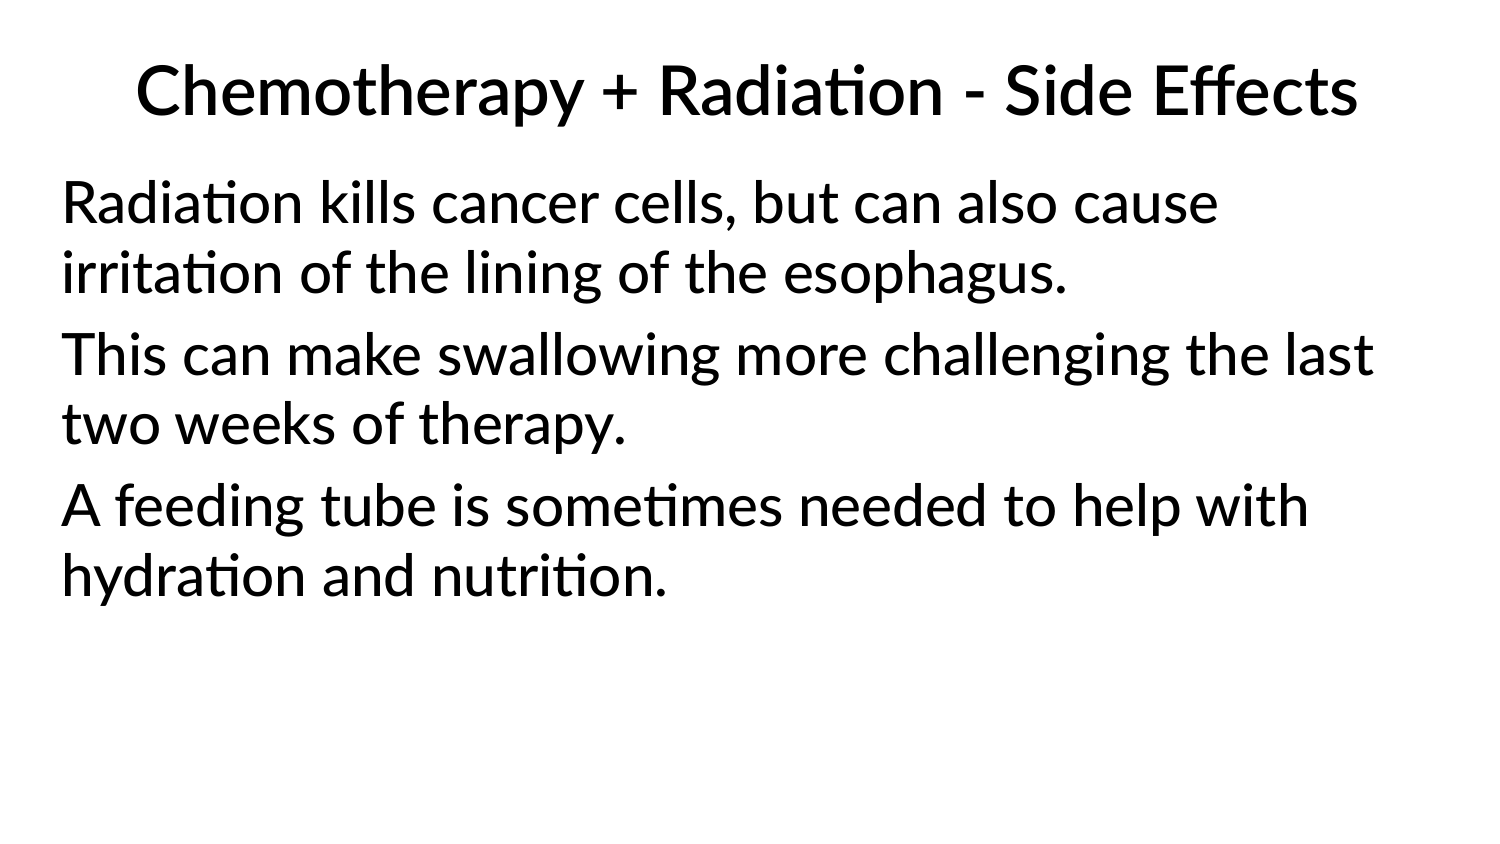

# Chemotherapy + Radiation - Side Effects
Radiation kills cancer cells, but can also cause irritation of the lining of the esophagus.
This can make swallowing more challenging the last two weeks of therapy.
A feeding tube is sometimes needed to help with hydration and nutrition.